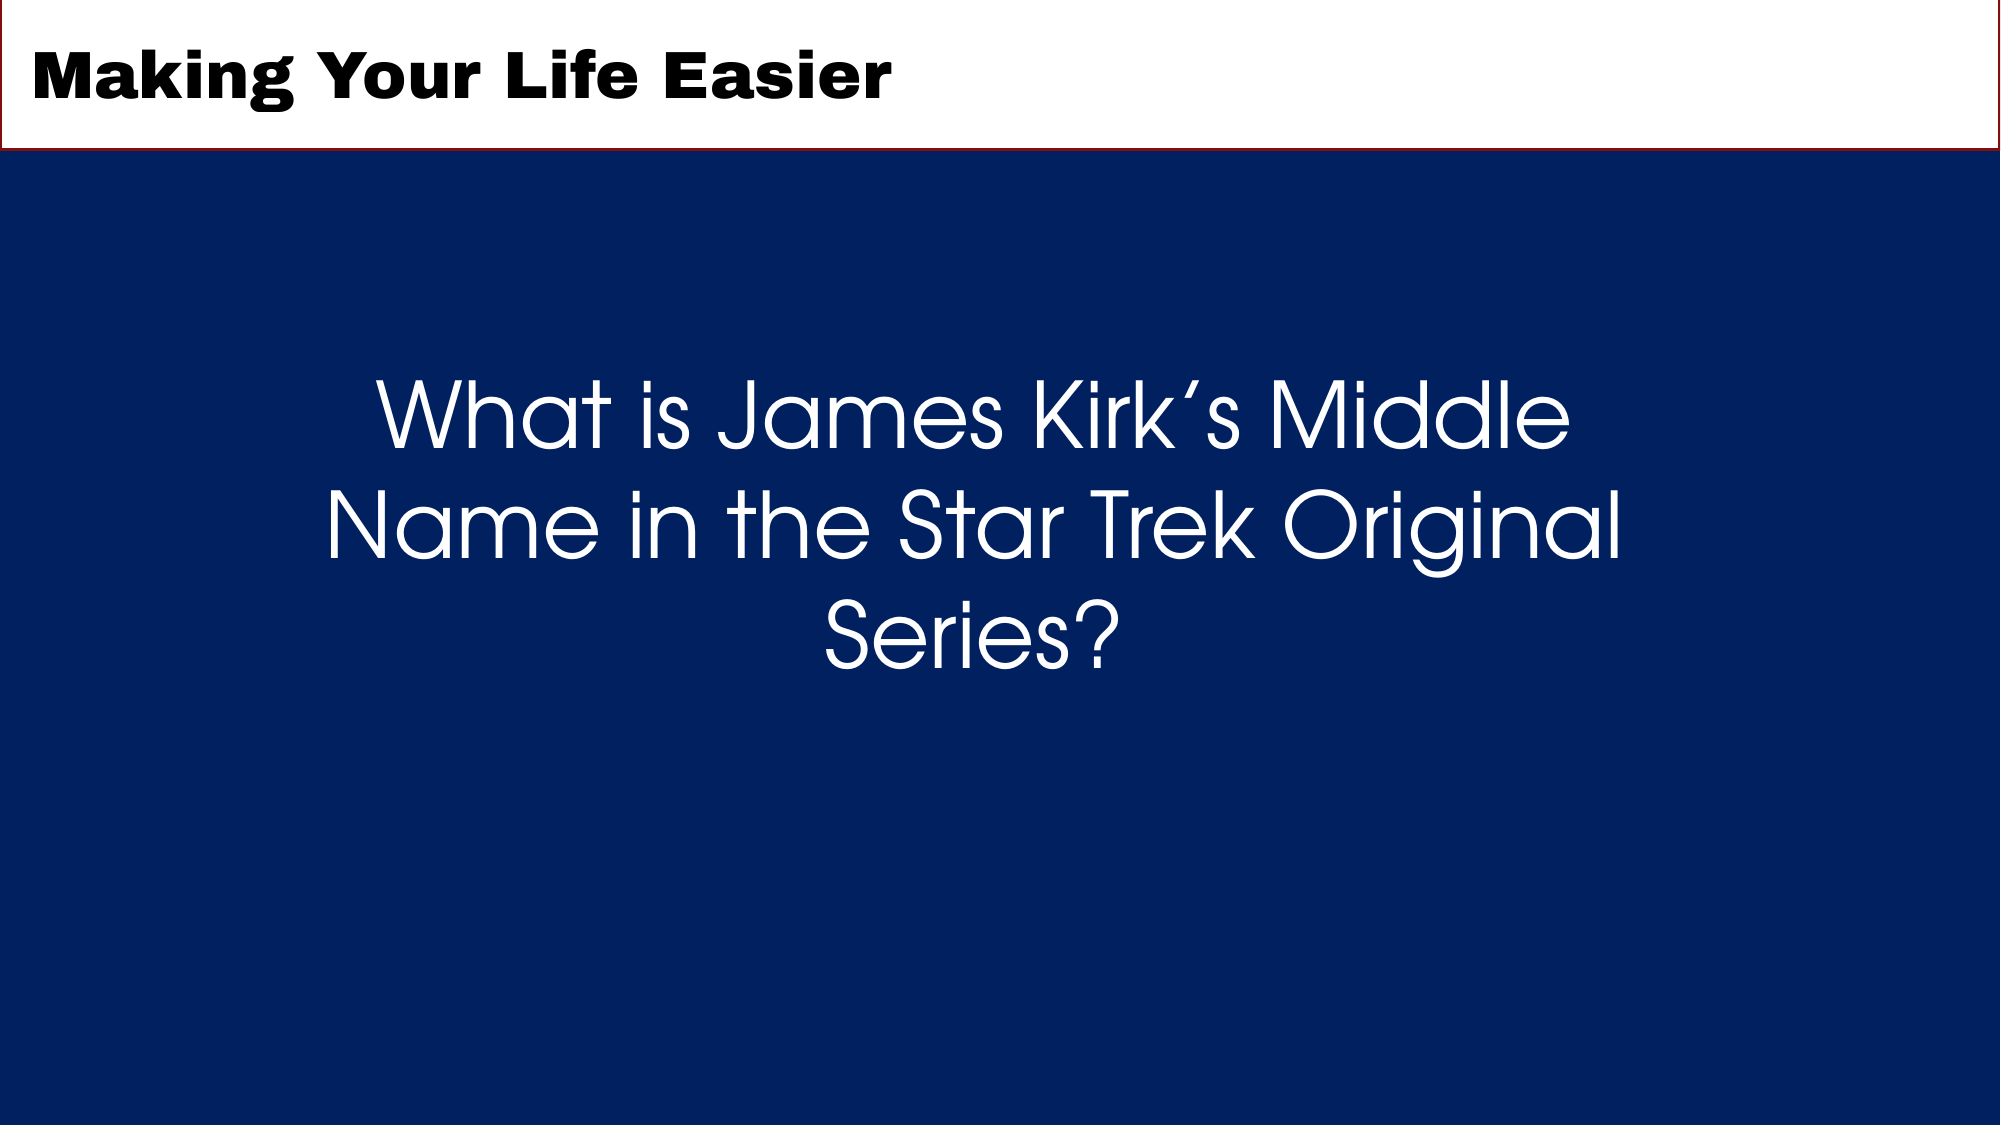

Making Your Life Easier
What is James Kirk’s Middle Name in the Star Trek Original Series?